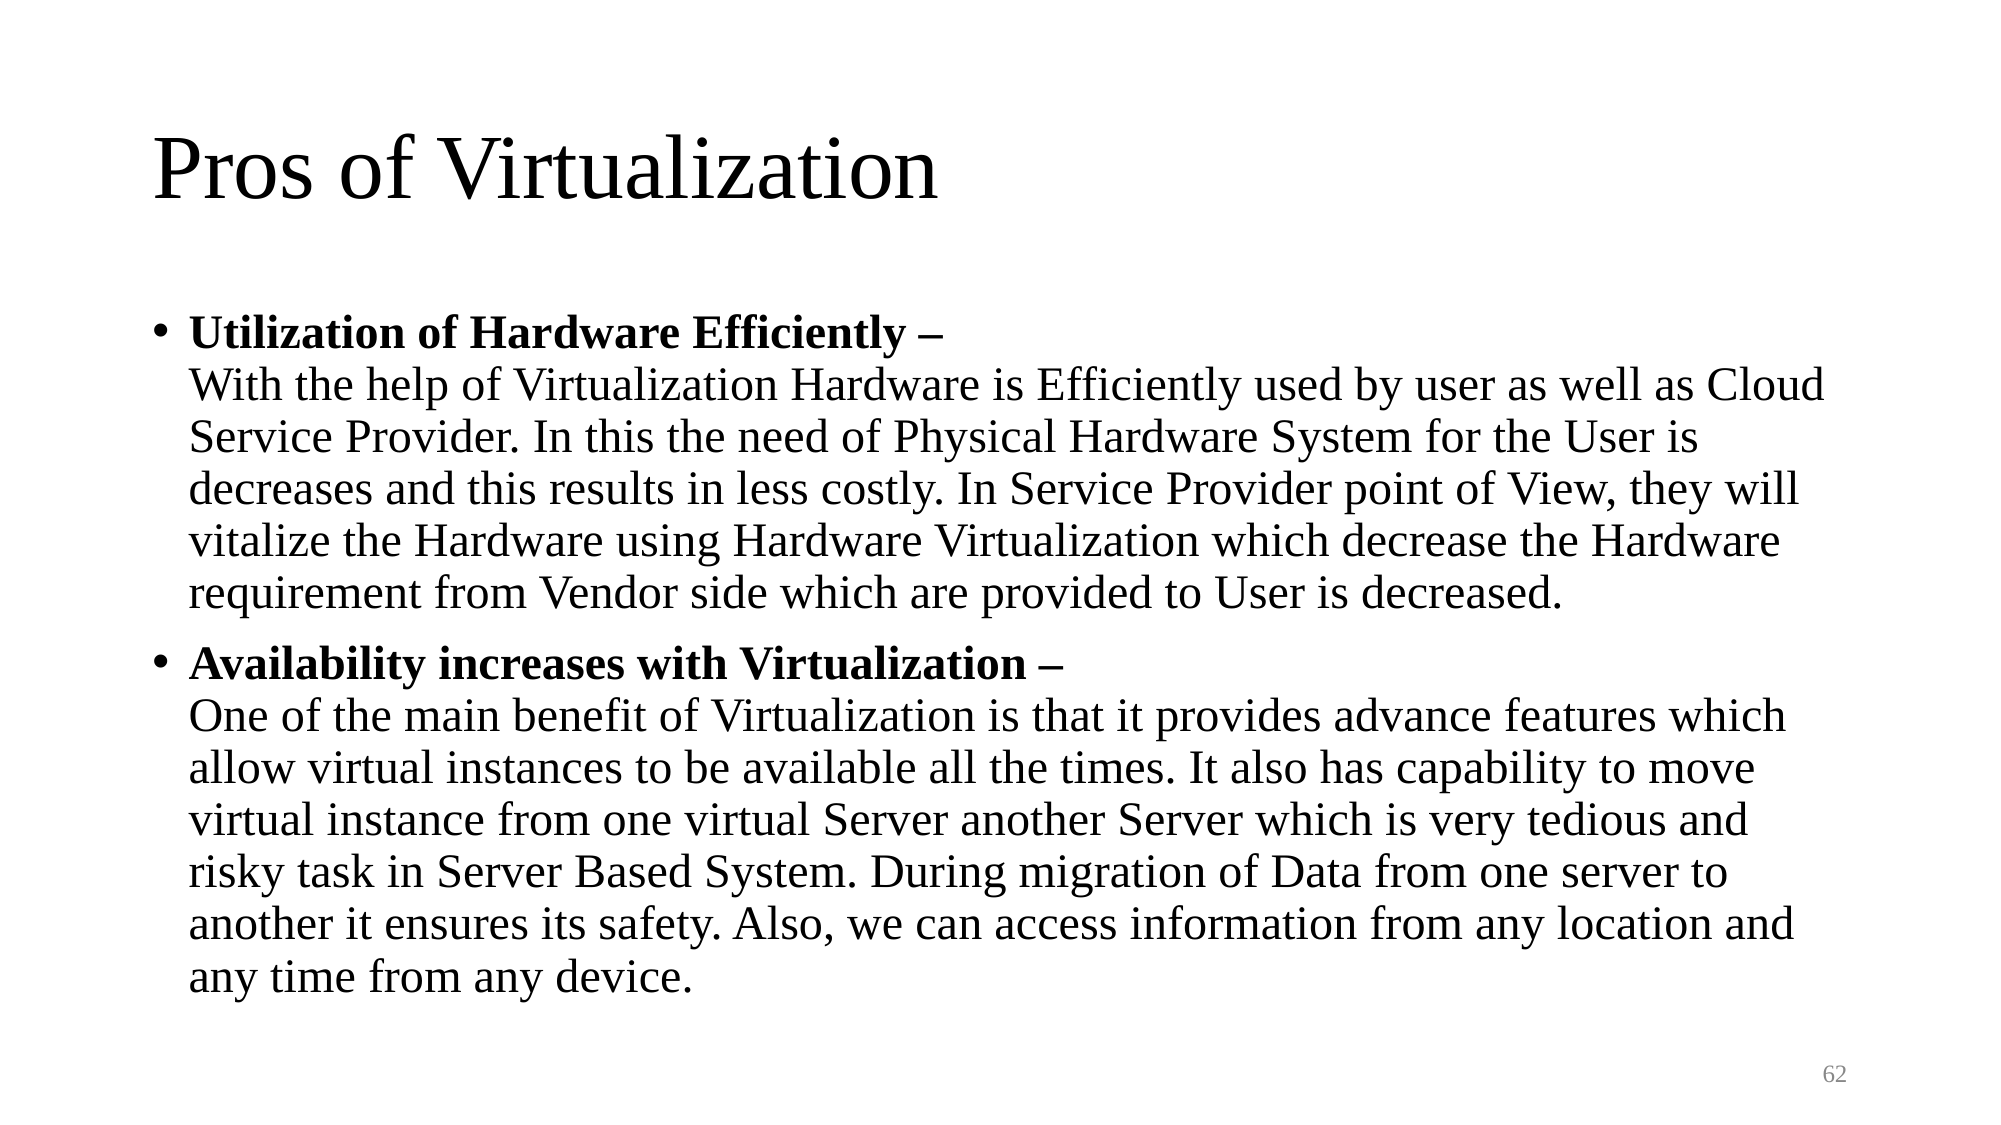

# Pros of Virtualization
Utilization of Hardware Efficiently –
With the help of Virtualization Hardware is Efficiently used by user as well as Cloud Service Provider. In this the need of Physical Hardware System for the User is decreases and this results in less costly. In Service Provider point of View, they will vitalize the Hardware using Hardware Virtualization which decrease the Hardware requirement from Vendor side which are provided to User is decreased.
Availability increases with Virtualization –
One of the main benefit of Virtualization is that it provides advance features which allow virtual instances to be available all the times. It also has capability to move virtual instance from one virtual Server another Server which is very tedious and risky task in Server Based System. During migration of Data from one server to another it ensures its safety. Also, we can access information from any location and any time from any device.

62